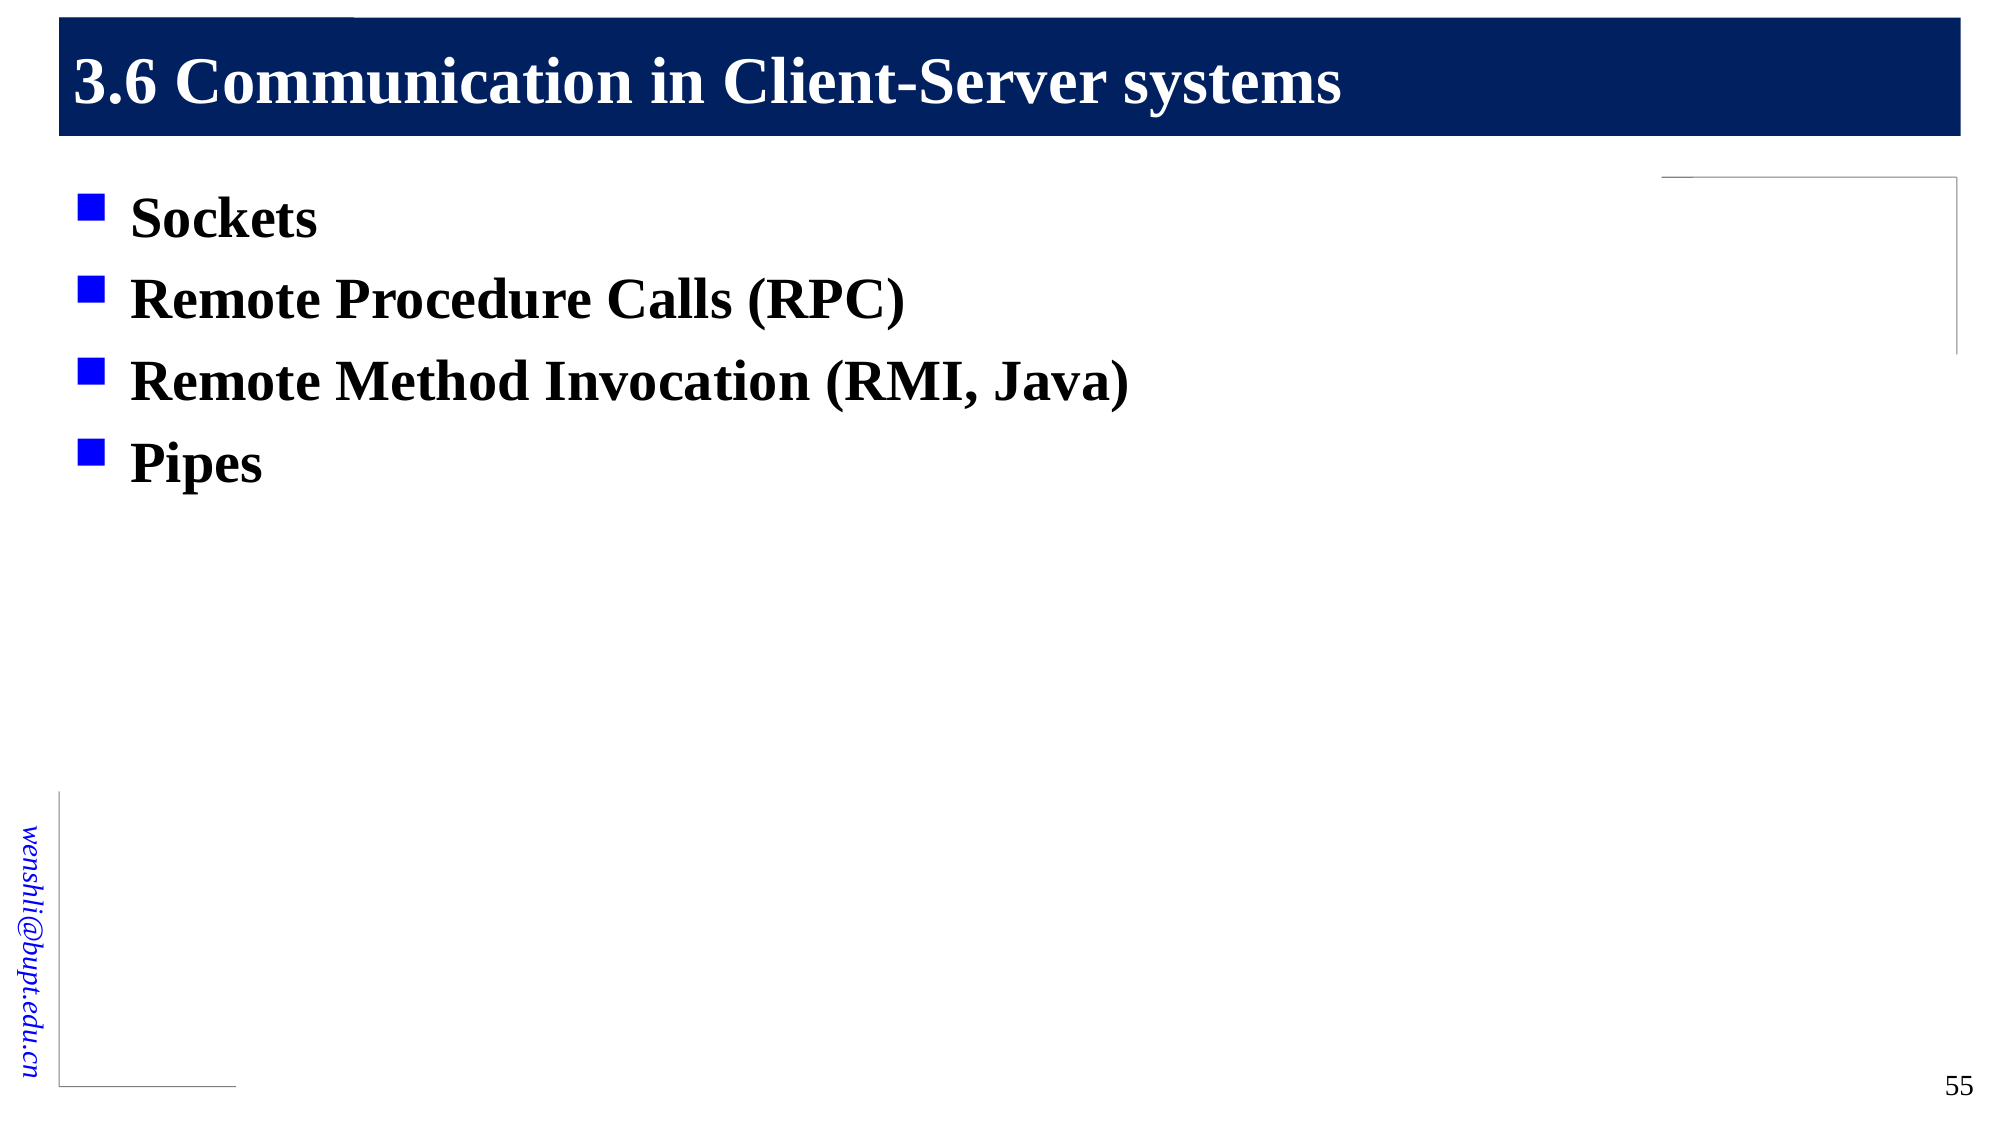

# 3.6 Communication in Client-Server systems
Sockets
Remote Procedure Calls (RPC)
Remote Method Invocation (RMI, Java)
Pipes
55